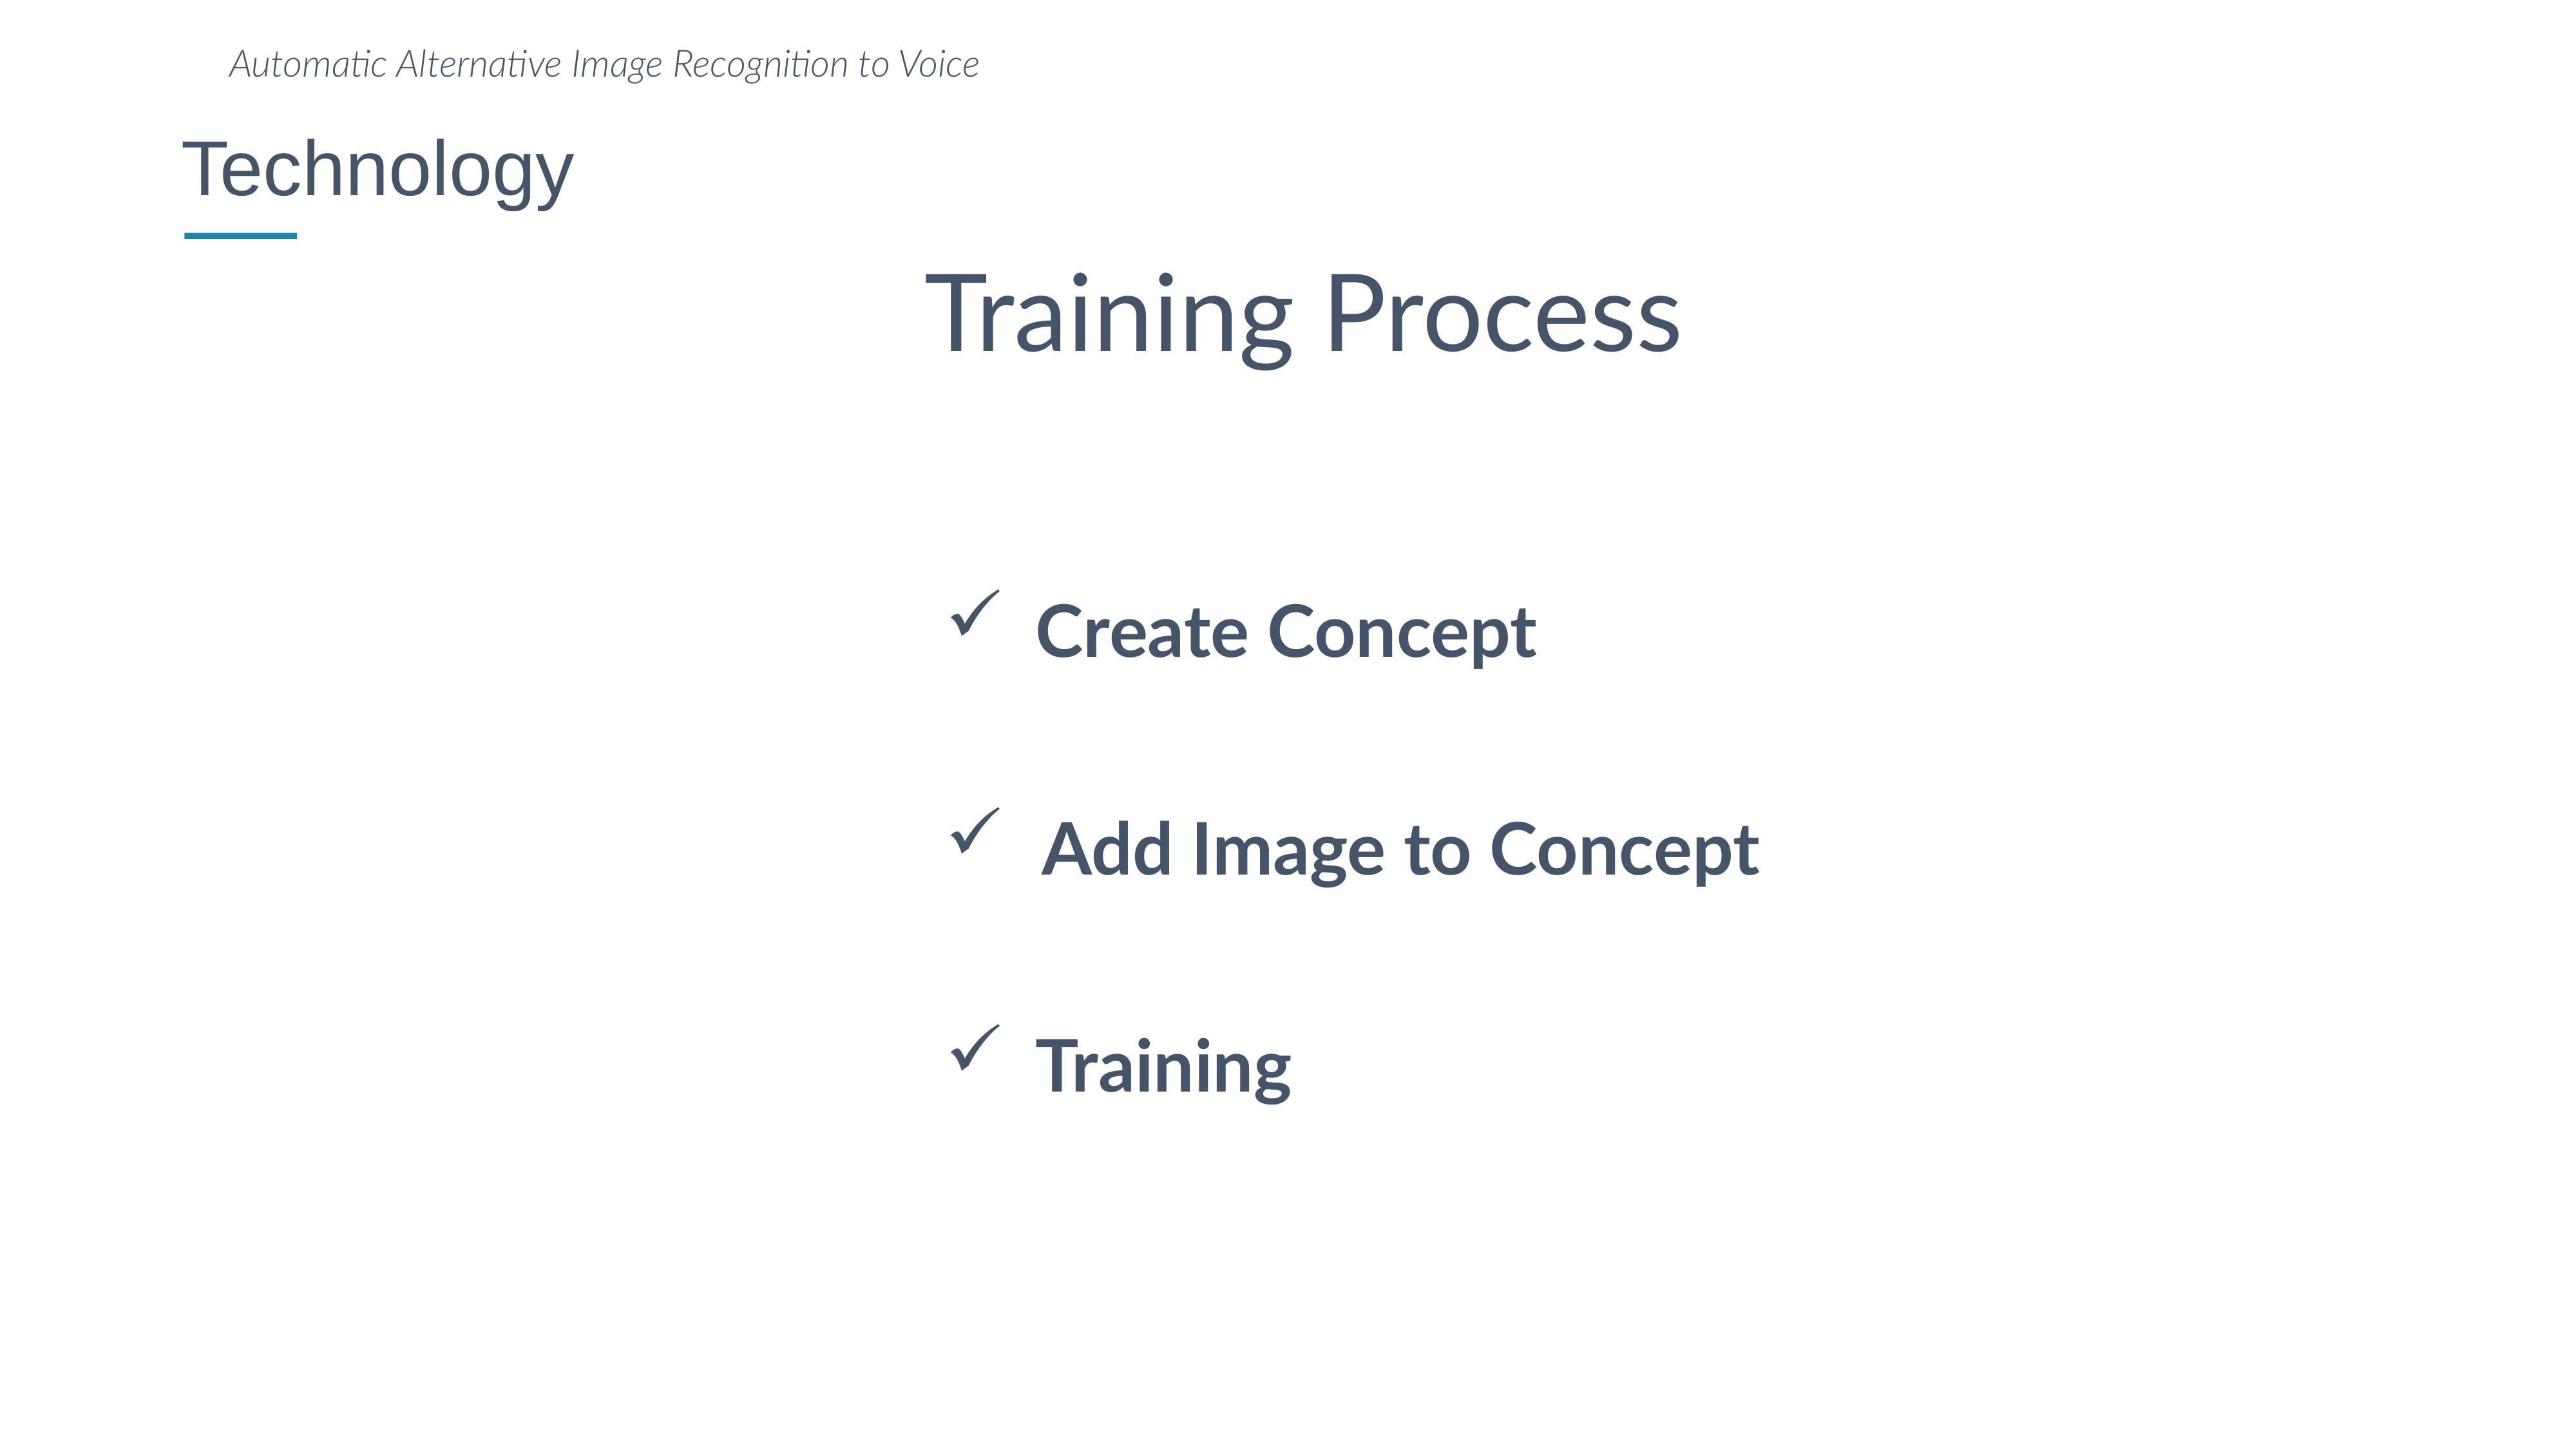

Automatic Alternative Image Recognition to Voice
Technology

Training Process
 Create Concept
Add Image to Concept
 Training